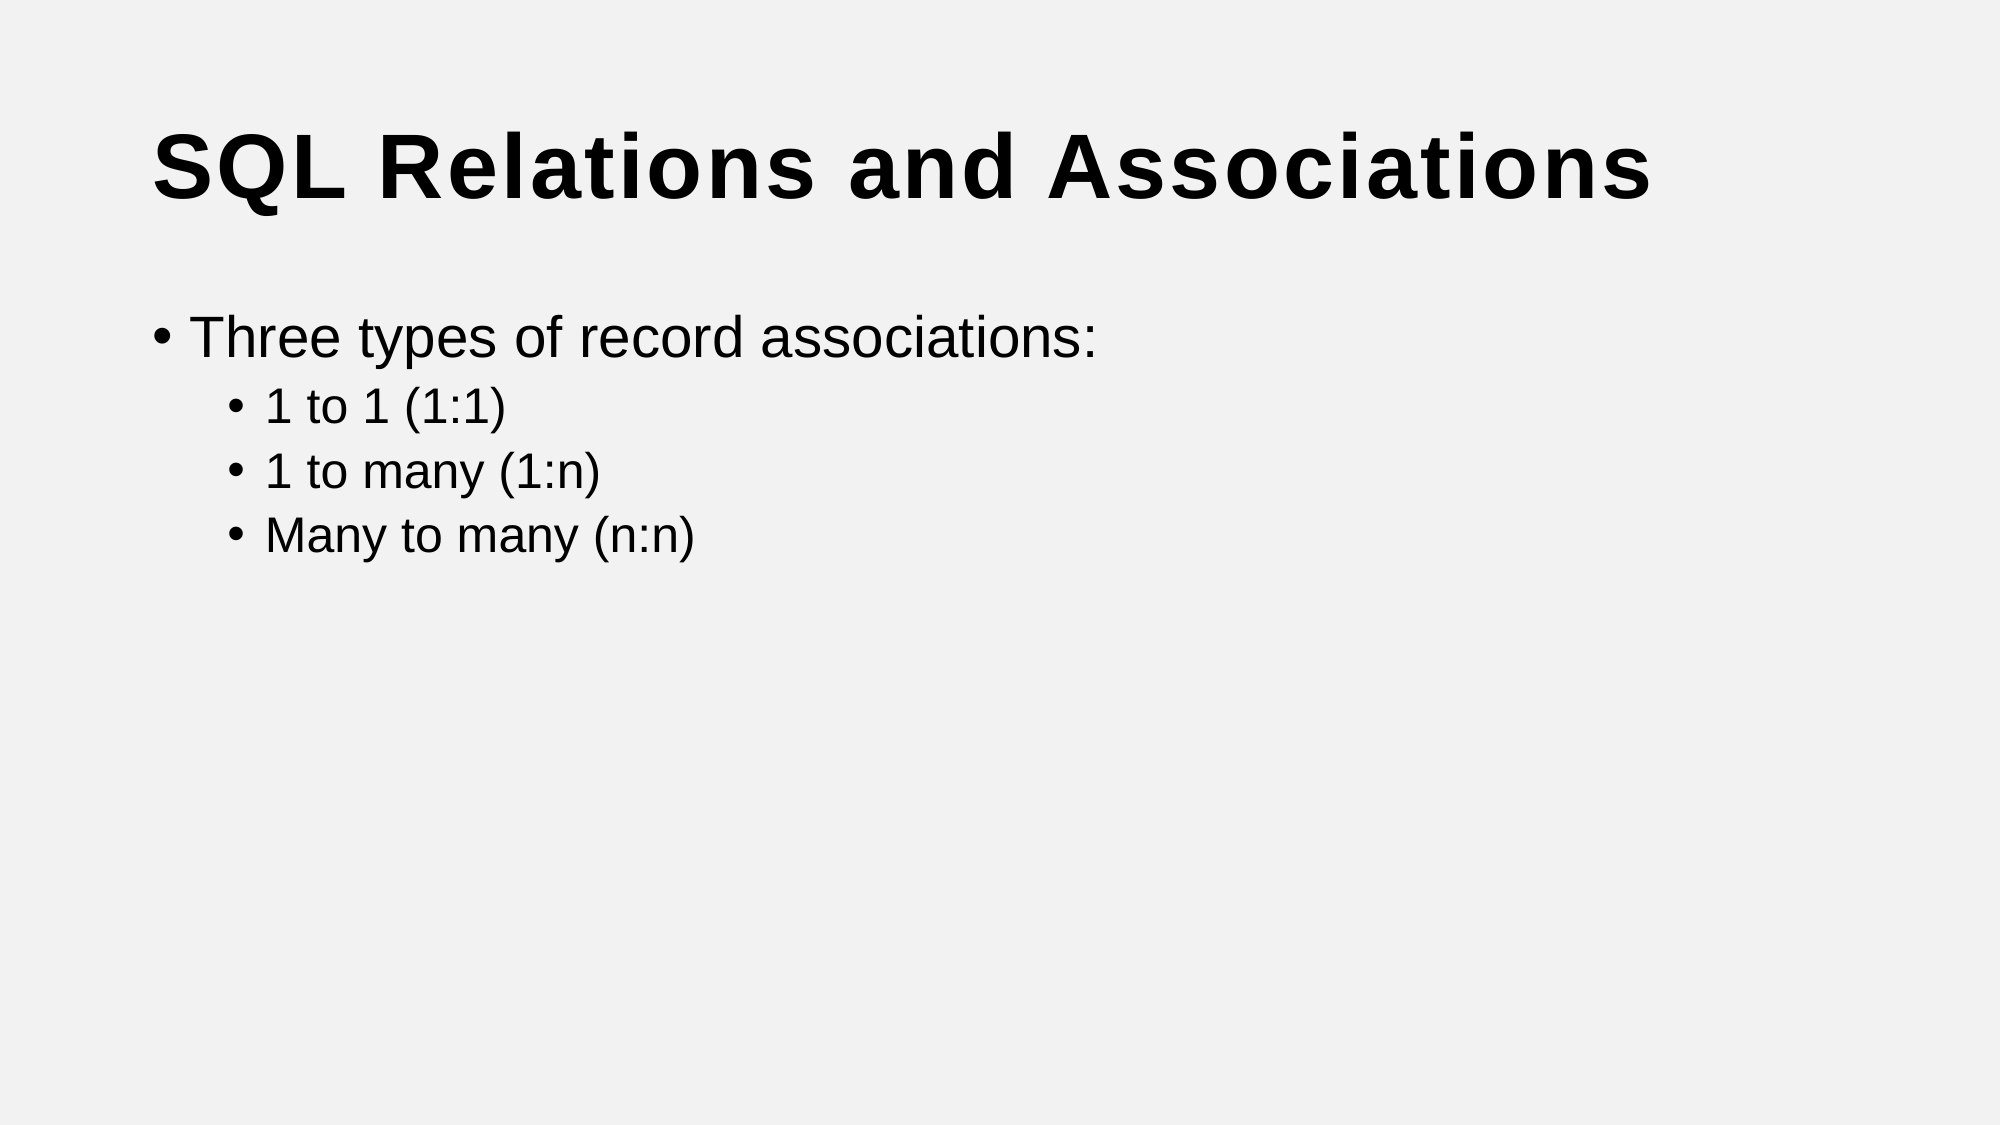

# SQL Relations and Associations
Three types of record associations:
1 to 1 (1:1)
1 to many (1:n)
Many to many (n:n)